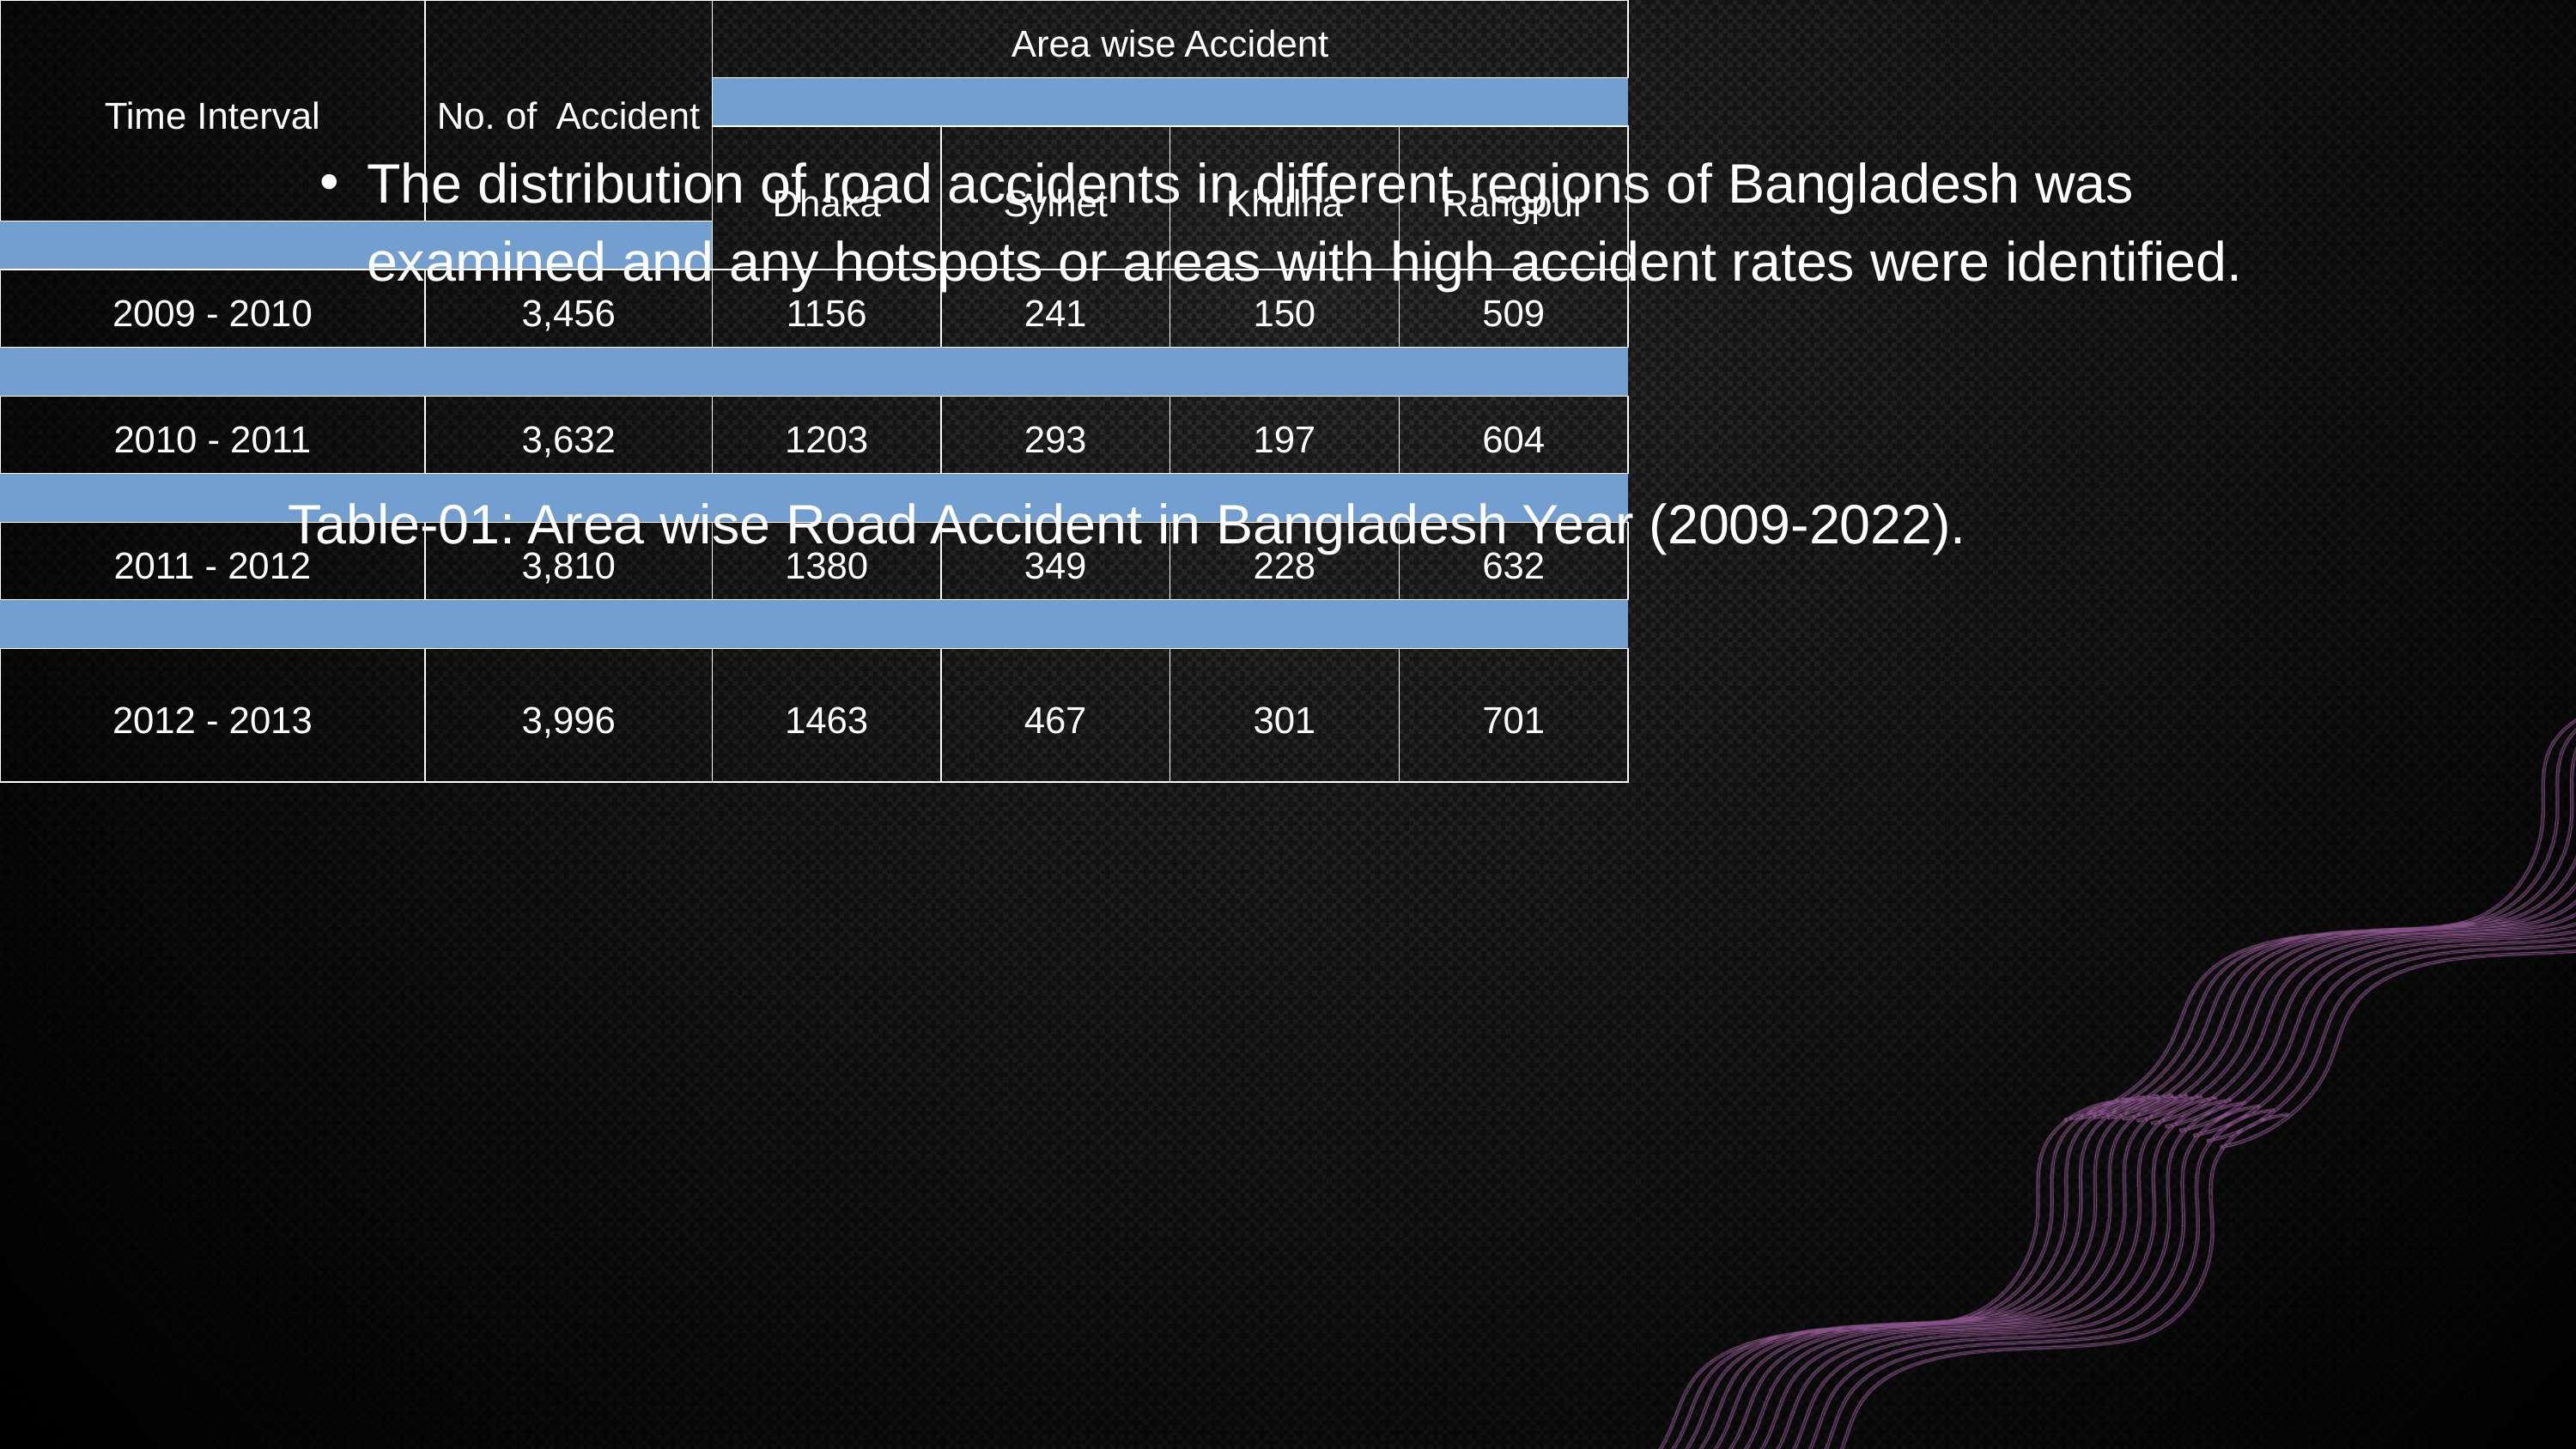

The distribution of road accidents in different regions of Bangladesh was examined and any hotspots or areas with high accident rates were identified.

 Table-01: Area wise Road Accident in Bangladesh Year (2009-2022).

| Time Interval | No. of Accident | Area wise Accident | Area wise Accident | Area wise Accident | Area wise Accident |
| --- | --- | --- | --- | --- | --- |
| Time Interval | No. of Accident | Area wise Accident | Area wise Accident | Area wise Accident | Area wise Accident |
| Time Interval | No. of Accident | Dhaka | Sylhet | Khulna | Rangpur |
| Time Interval | No. of Accident | Dhaka | Sylhet | Khulna | Rangpur |
| 2009 - 2010 | 3,456 | 1156 | 241 | 150 | 509 |
| 2009 - 2010 | 3,456 | 1156 | 241 | 150 | 509 |
| 2010 - 2011 | 3,632 | 1203 | 293 | 197 | 604 |
| 2010 - 2011 | 3,632 | 1203 | 293 | 197 | 604 |
| 2011 - 2012 | 3,810 | 1380 | 349 | 228 | 632 |
| 2011 - 2012 | 3,810 | 1380 | 349 | 228 | 632 |
| 2012 - 2013 | 3,996 | 1463 | 467 | 301 | 701 |
| 2012 - 2013 | 3,996 | 1463 | 467 | 301 | 701 |
| 2020 - 2021 | 1,809 | 804 | 105 | 99 | 212 |
| 2020 - 2021 | 1,809 | 804 | 105 | 99 | 212 |
| 2021 - 2022 | 1580 | 765 | 78 | 67 | 197 |
| 2021 - 2022 | 1580 | 765 | 78 | 67 | 197 |